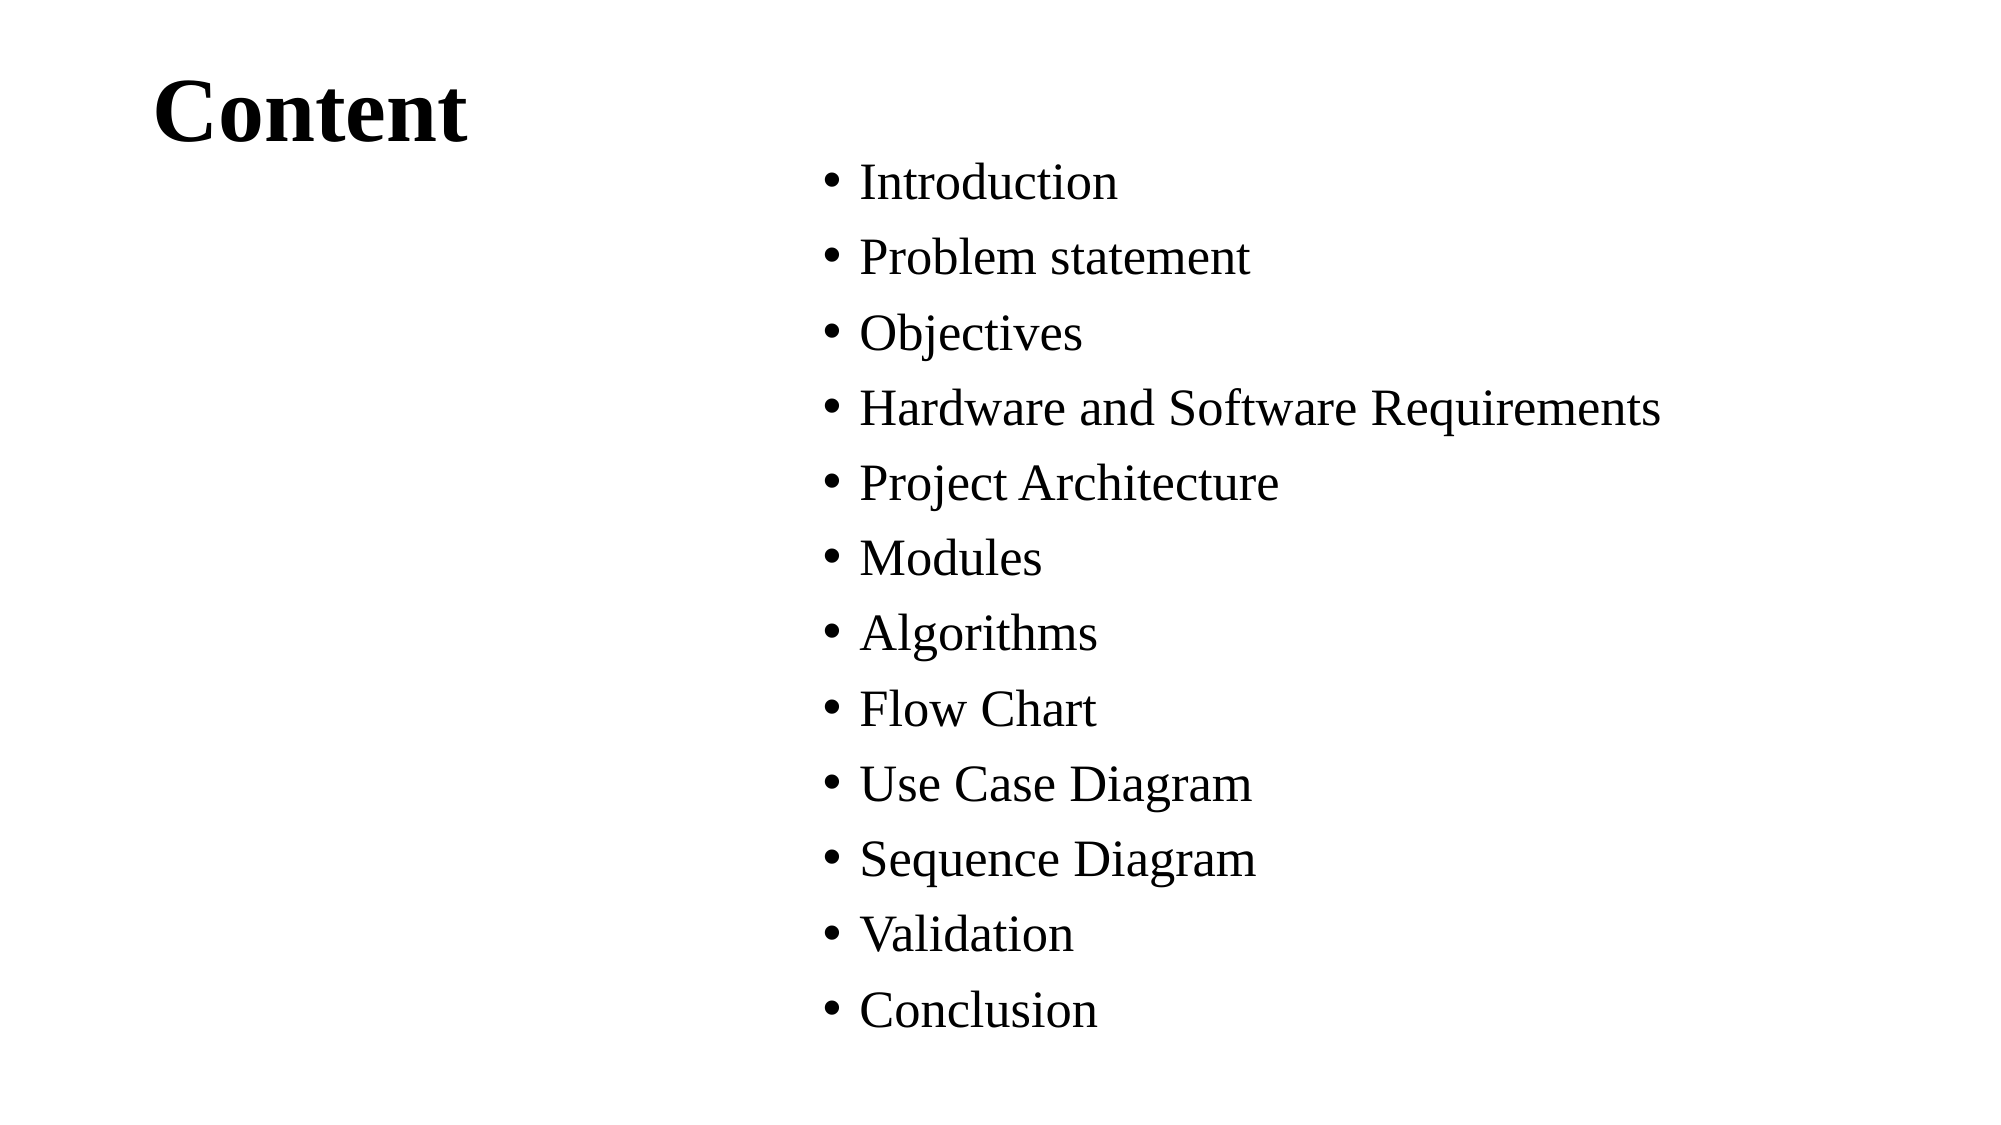

# Content
Introduction
Problem statement
Objectives
Hardware and Software Requirements
Project Architecture
Modules
Algorithms
Flow Chart
Use Case Diagram
Sequence Diagram
Validation
Conclusion